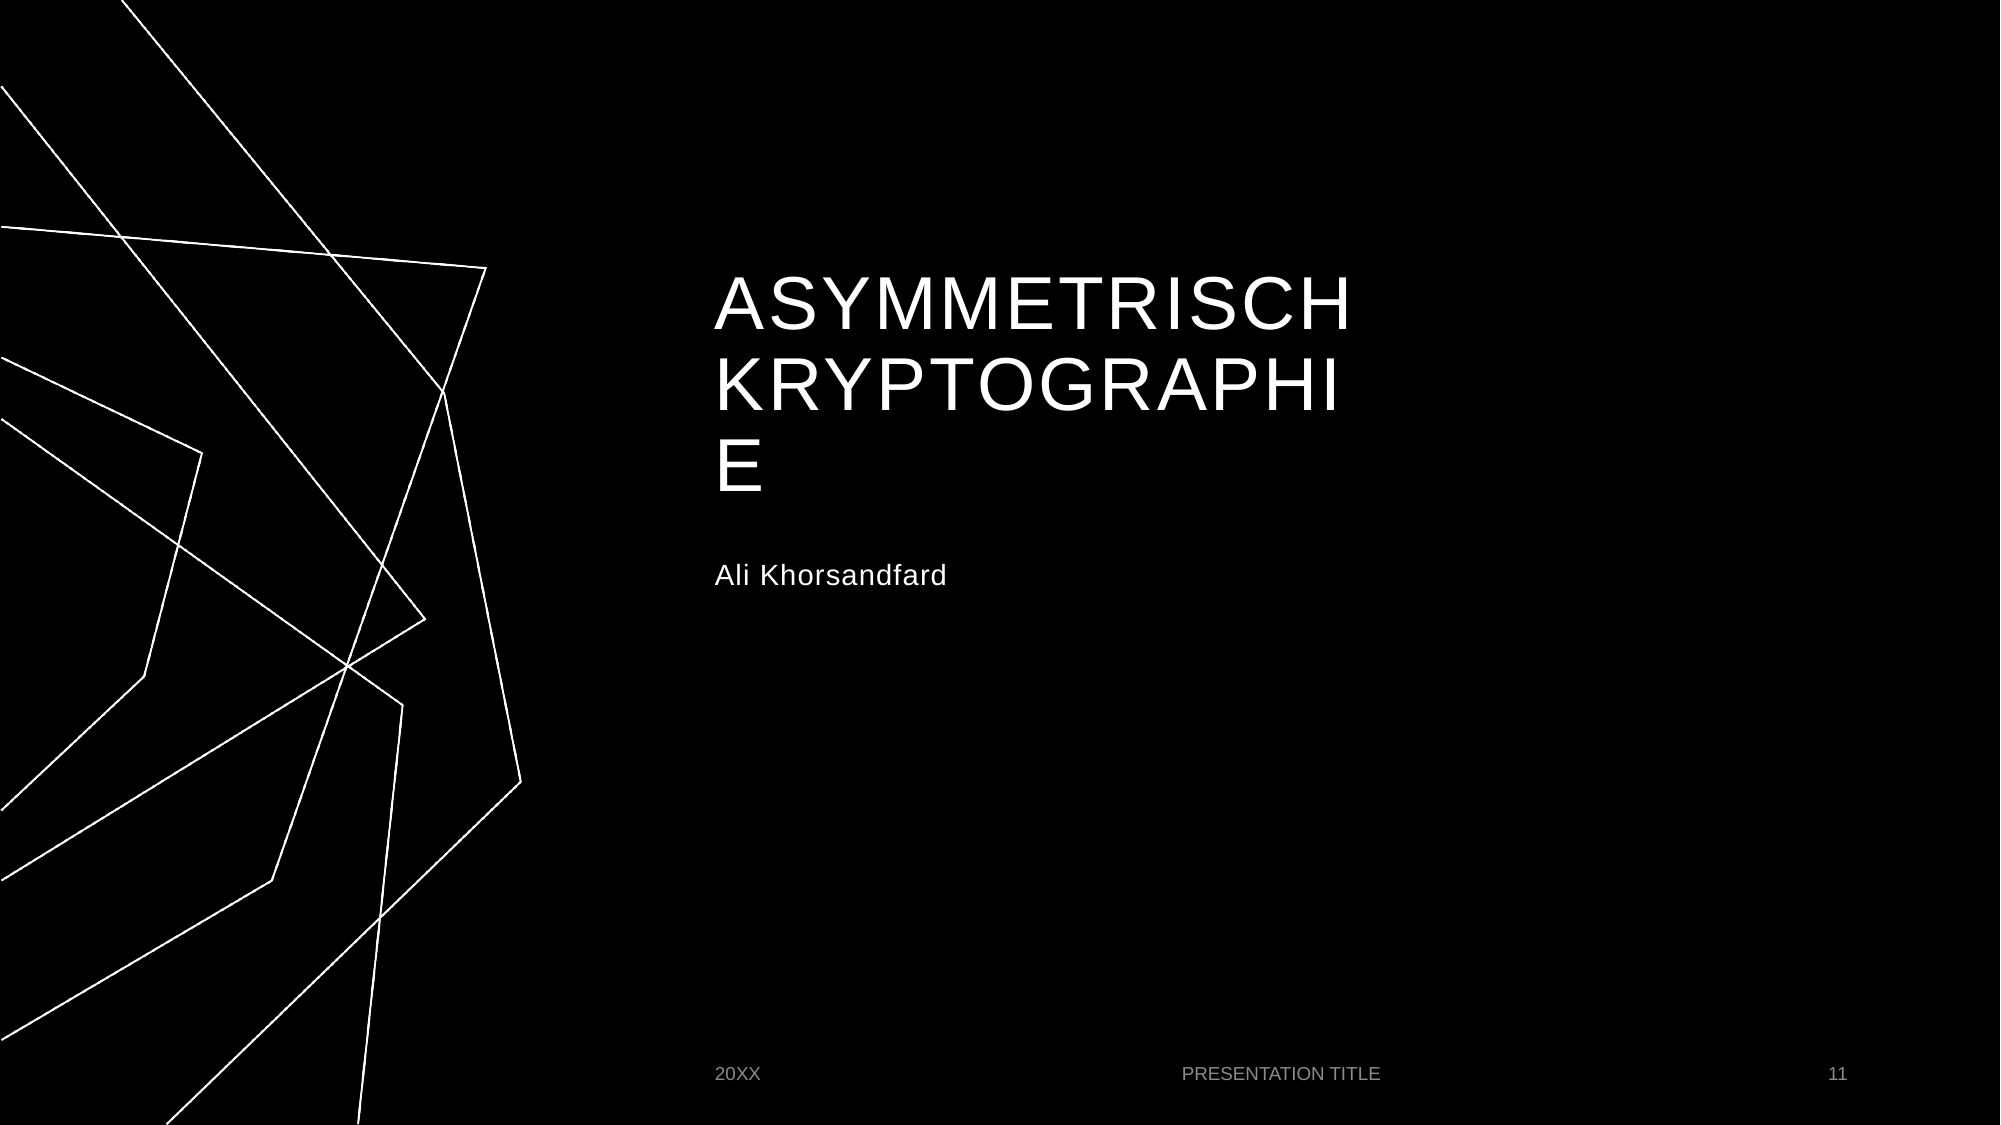

# Asymmetrisch Kryptographie
Ali Khorsandfard
20XX
PRESENTATION TITLE
11